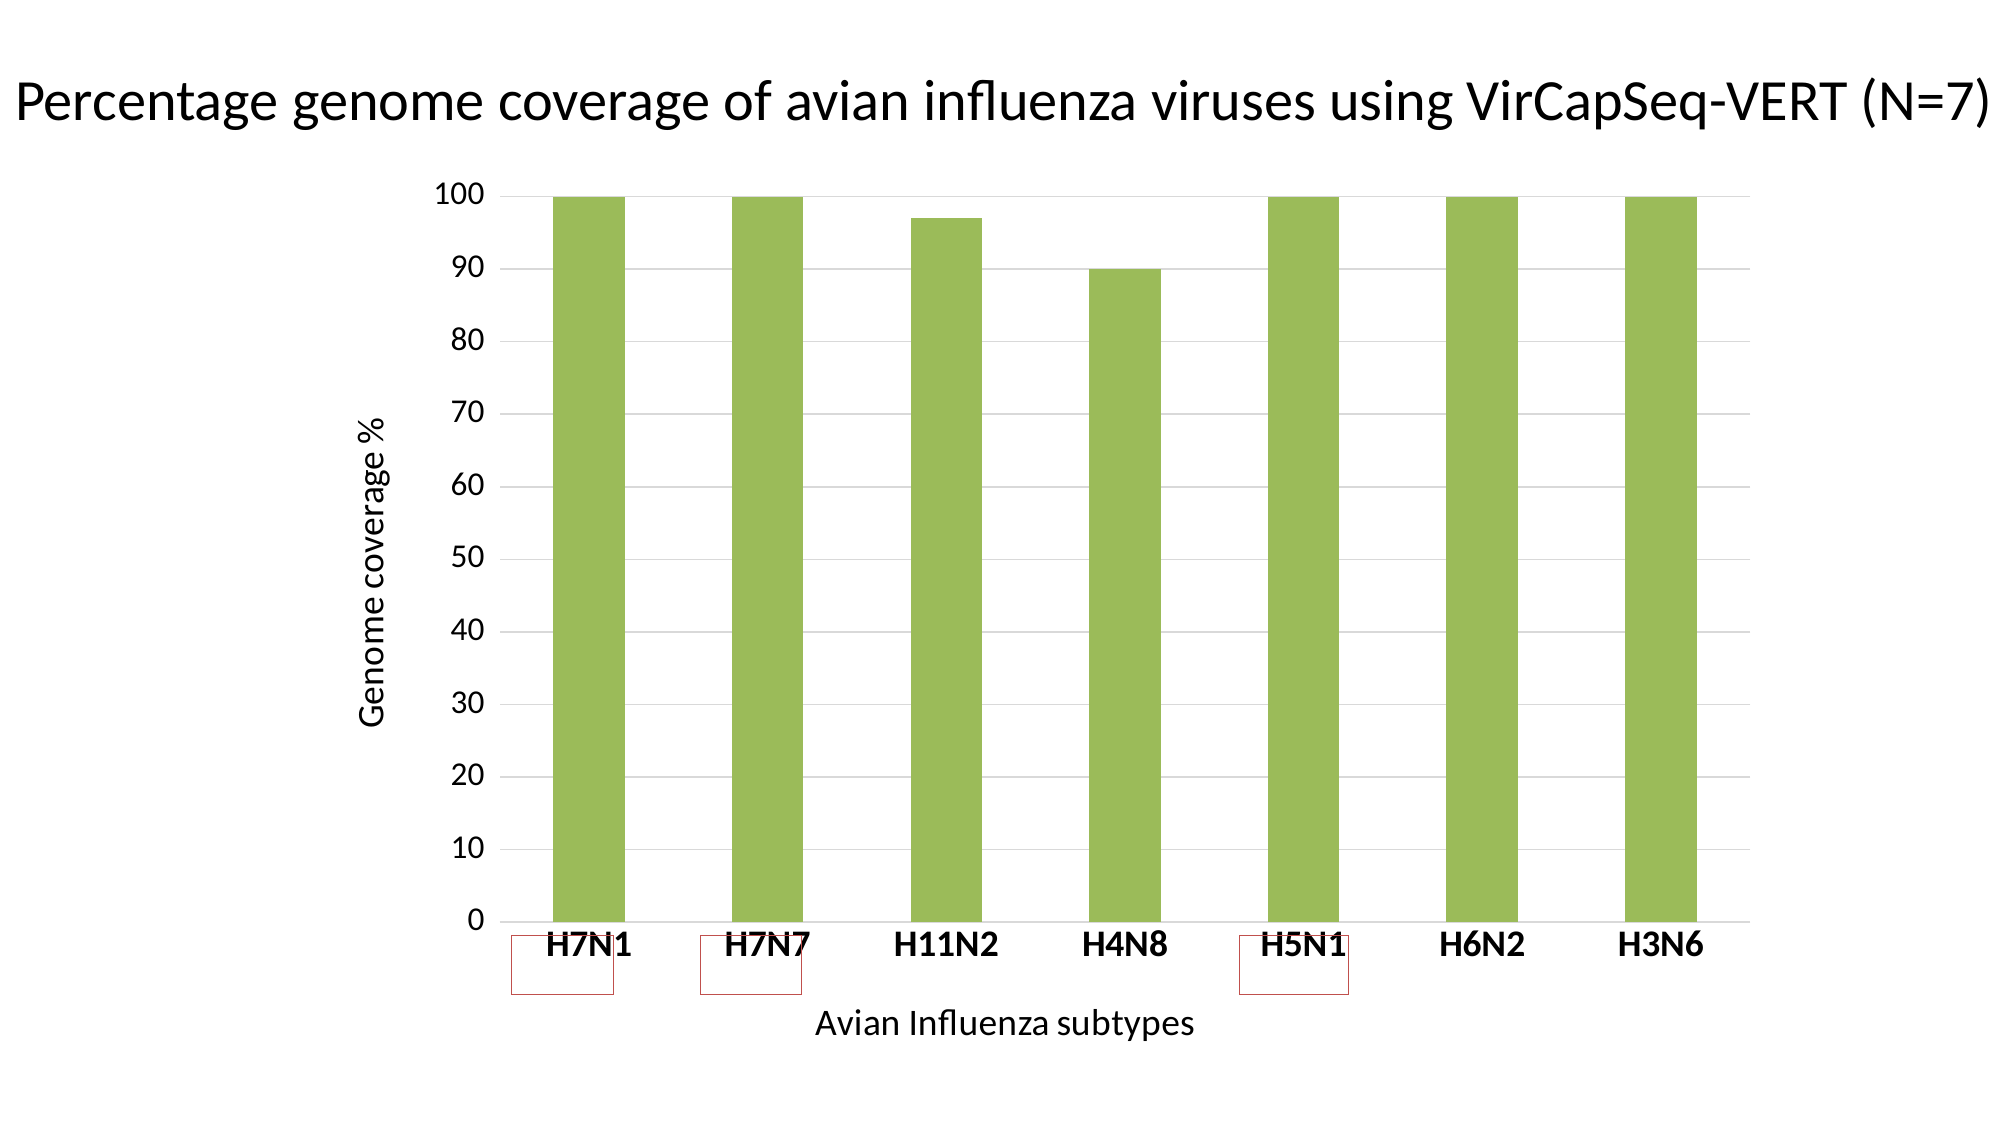

Percentage genome coverage of avian influenza viruses using VirCapSeq-VERT (N=7)

### Chart

| Category | VirCapSeq |
|---|---|
| H7N1 | 100.0 |
| H7N7 | 100.0 |
| H11N2 | 97.0 |
| H4N8 | 90.0 |
| H5N1 | 100.0 |
| H6N2 | 100.0 |
| H3N6 | 100.0 |